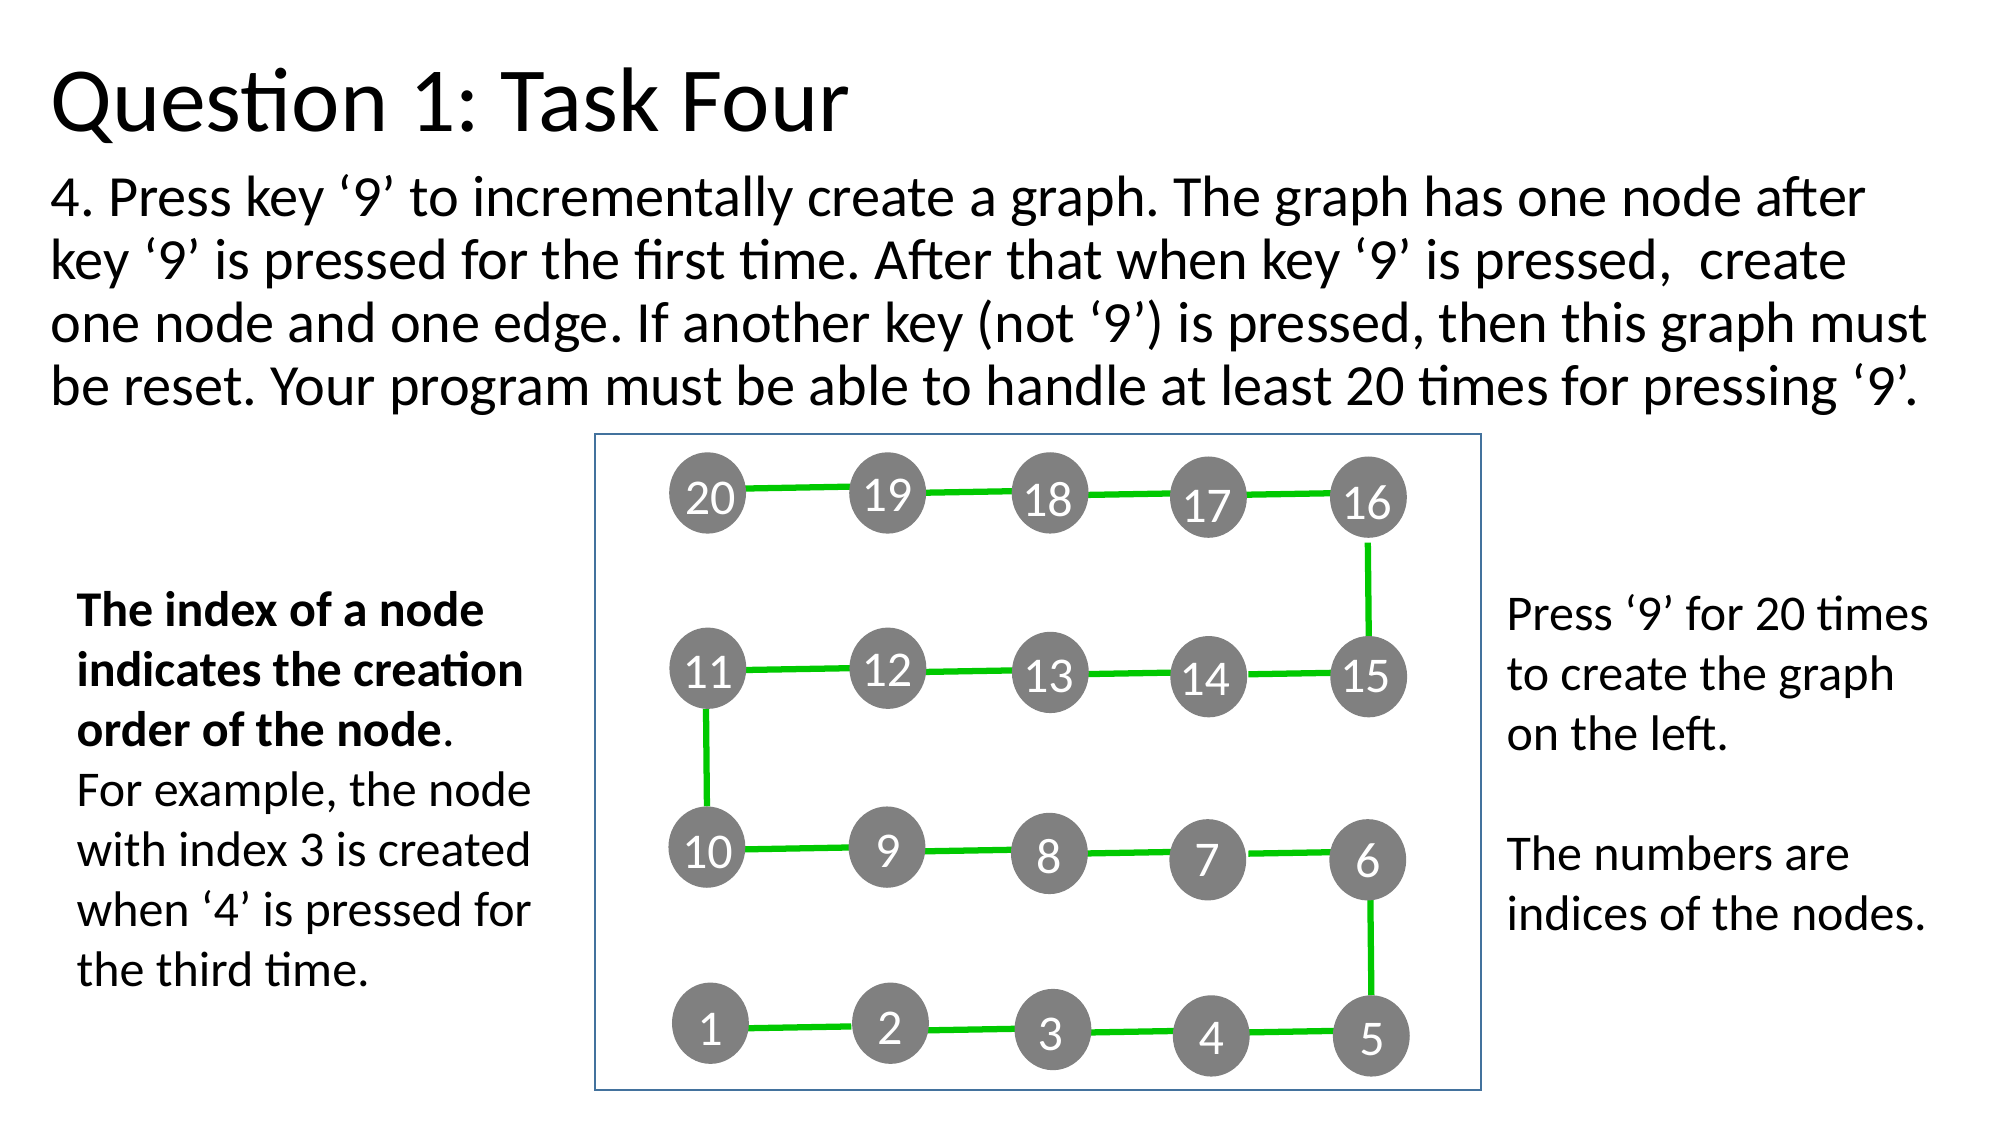

# Question 1: Task Four
4. Press key ‘9’ to incrementally create a graph. The graph has one node after key ‘9’ is pressed for the first time. After that when key ‘9’ is pressed,  create one node and one edge. If another key (not ‘9’) is pressed, then this graph must be reset. Your program must be able to handle at least 20 times for pressing ‘9’.

19
20
18
16
17
The index of a node indicates the creation order of the node.
For example, the node with index 3 is created when ‘4’ is pressed for the third time.
Press ‘9’ for 20 times to create the graph on the left.

The numbers are indices of the nodes.
12
11
13
15
14
9
10
8
7
6
2
1
3
4
5